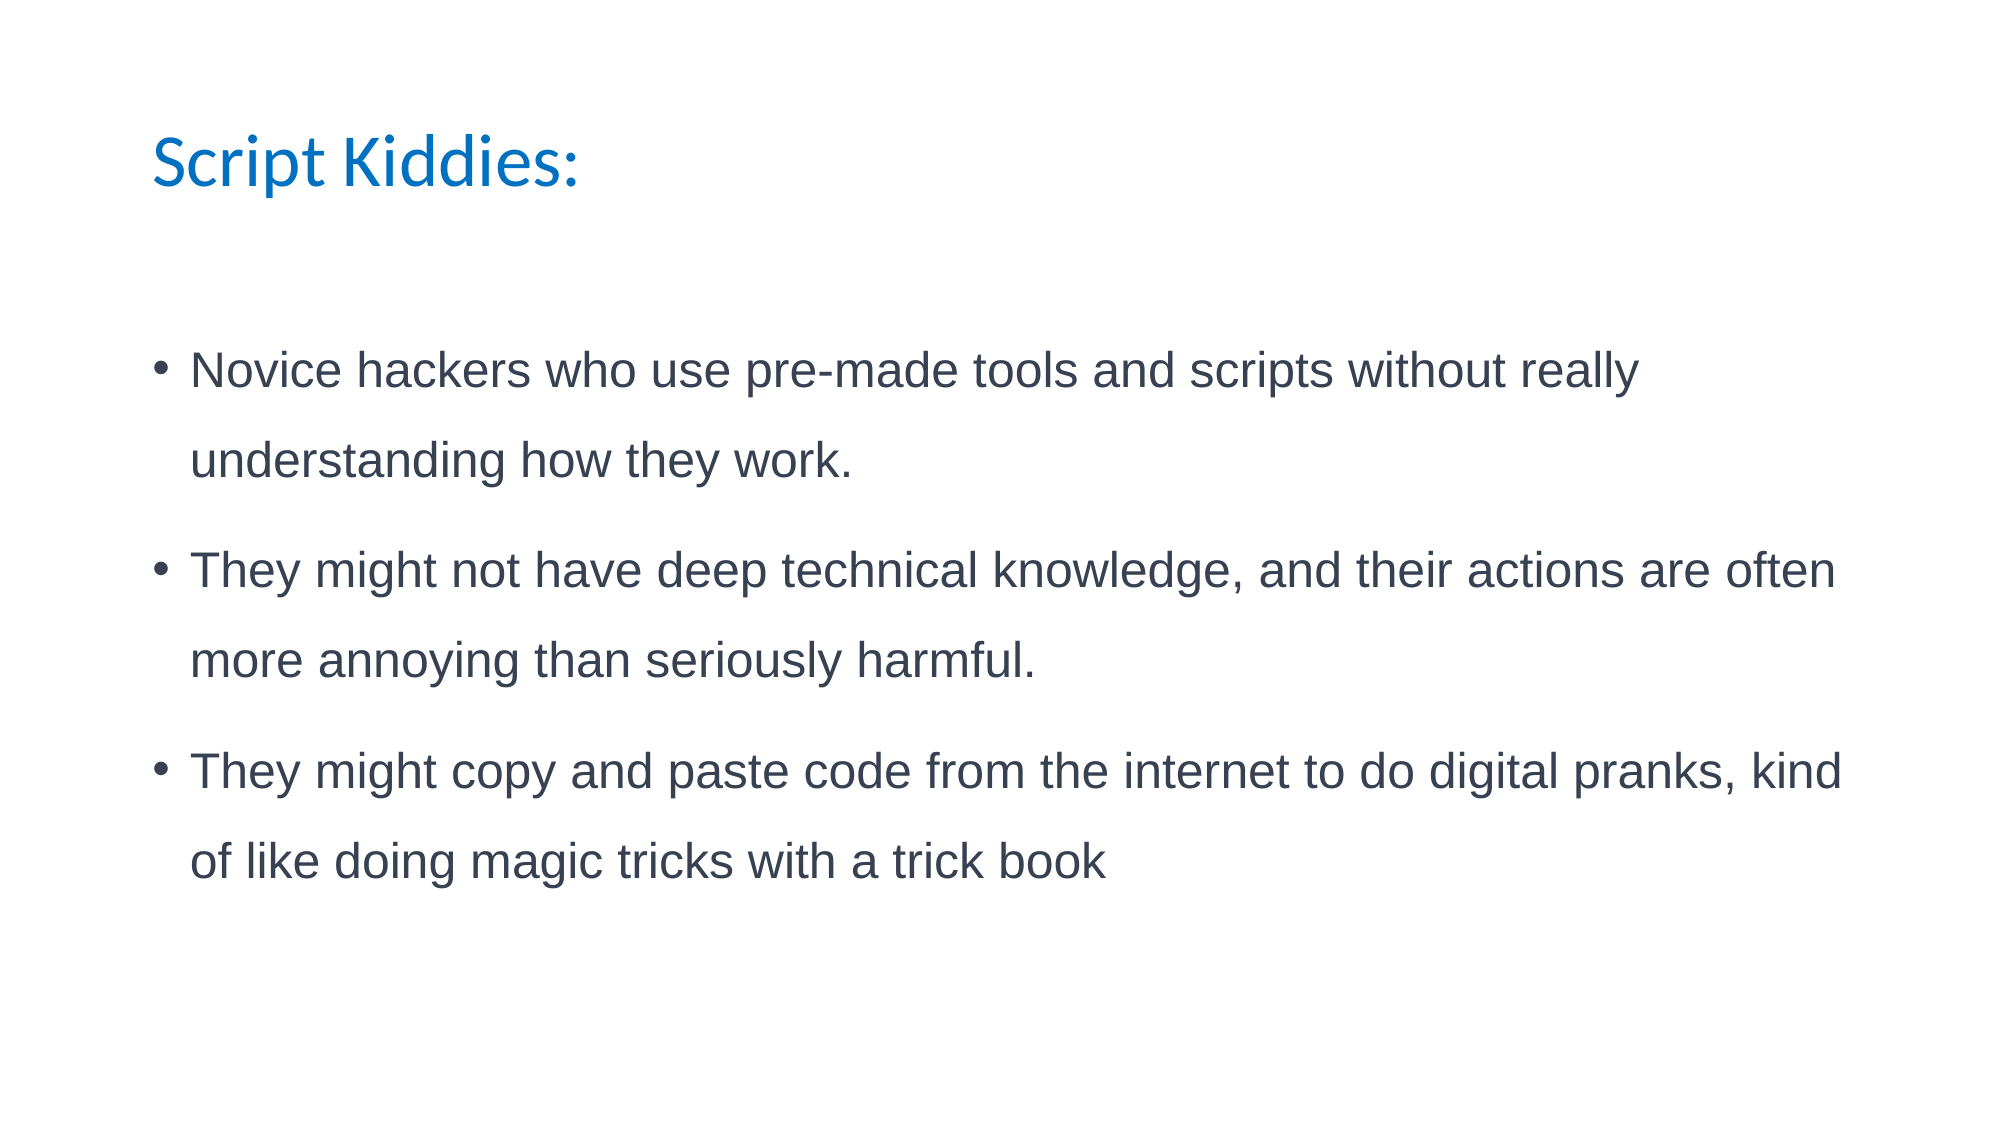

# Script Kiddies:
Novice hackers who use pre-made tools and scripts without really understanding how they work.
They might not have deep technical knowledge, and their actions are often more annoying than seriously harmful.
They might copy and paste code from the internet to do digital pranks, kind of like doing magic tricks with a trick book